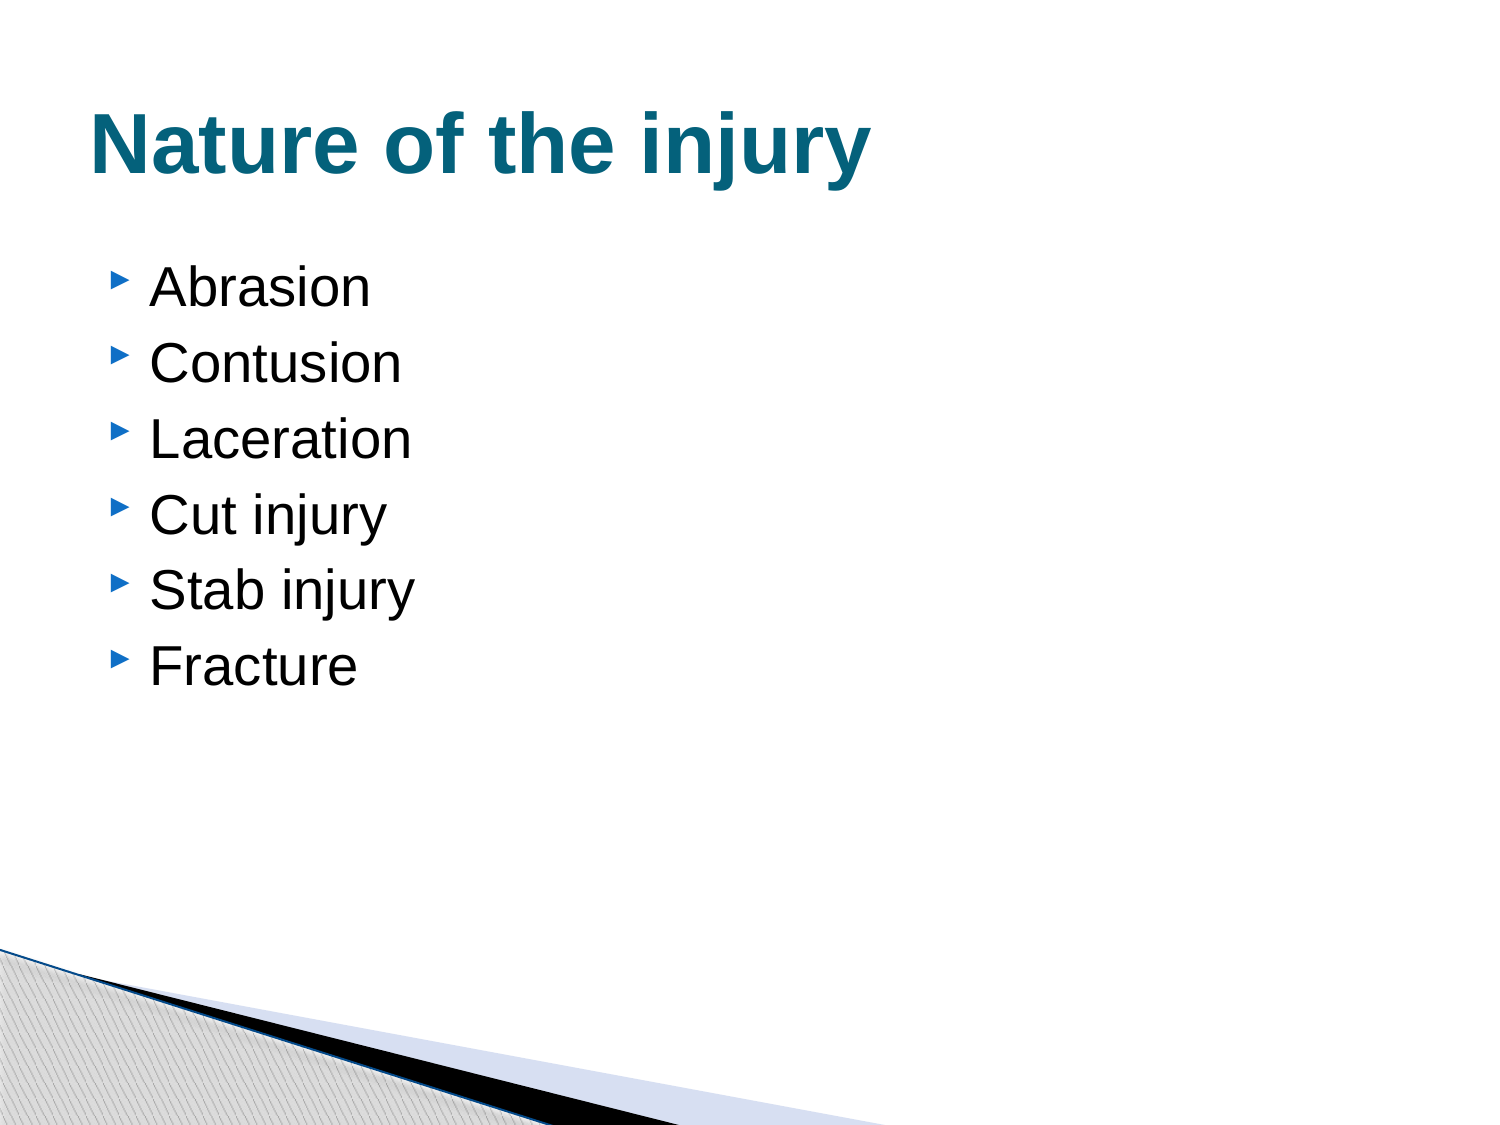

# Nature of the injury
Abrasion
Contusion
Laceration
Cut injury
Stab injury
Fracture